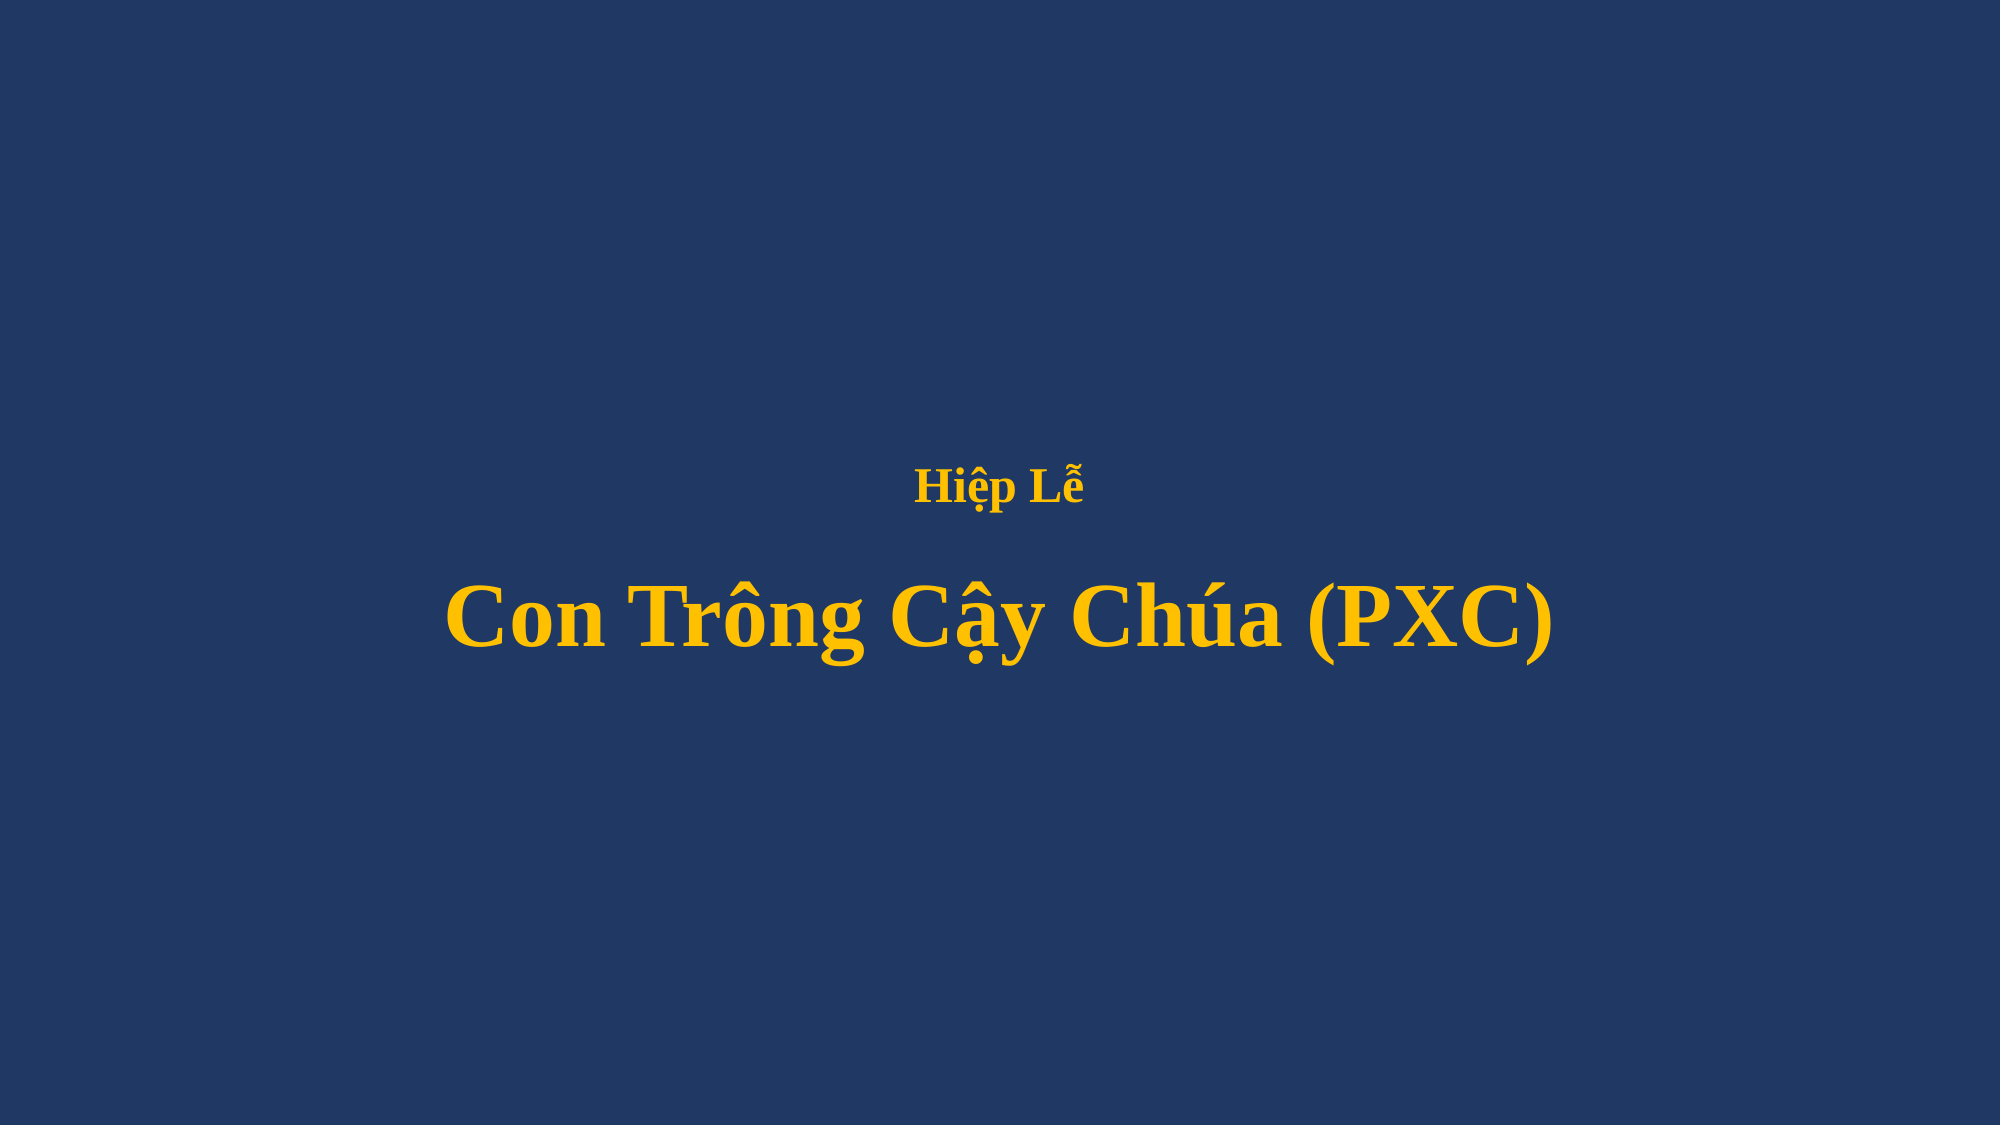

# Hiệp Lễ Con Trông Cậy Chúa (PXC)